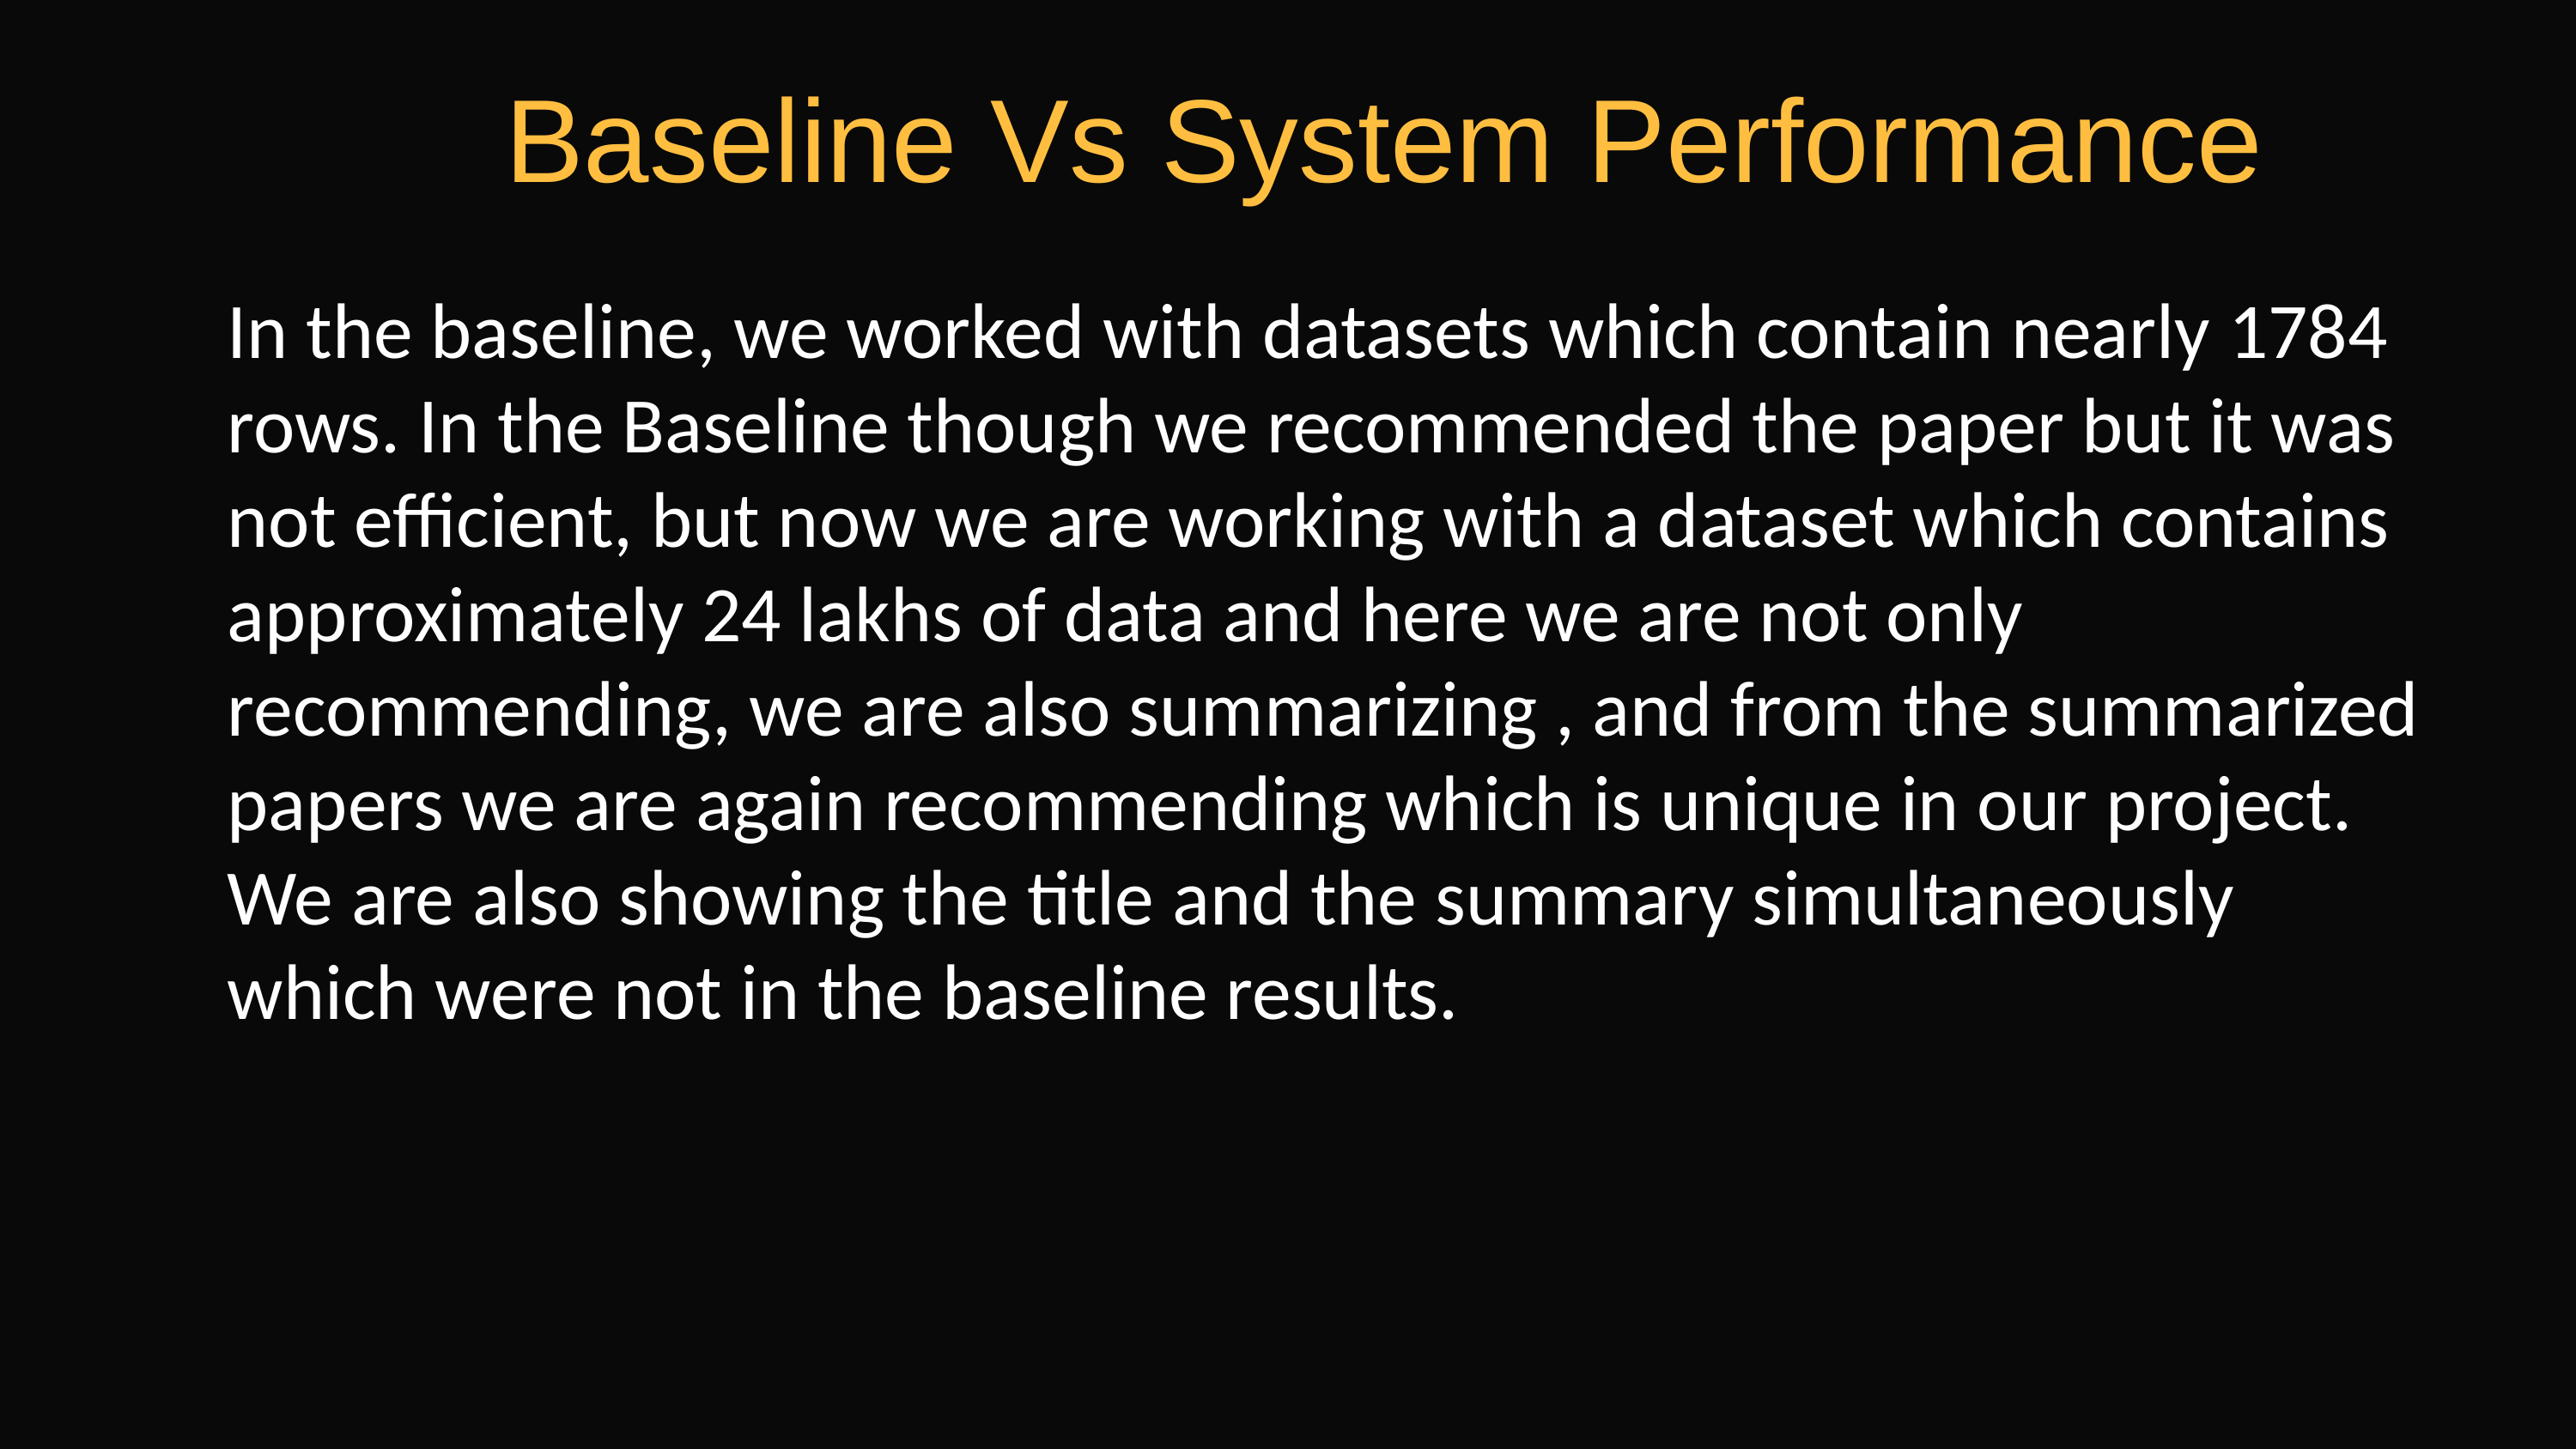

Baseline Vs System Performance
In the baseline, we worked with datasets which contain nearly 1784 rows. In the Baseline though we recommended the paper but it was not efficient, but now we are working with a dataset which contains approximately 24 lakhs of data and here we are not only recommending, we are also summarizing , and from the summarized papers we are again recommending which is unique in our project. We are also showing the title and the summary simultaneously which were not in the baseline results.